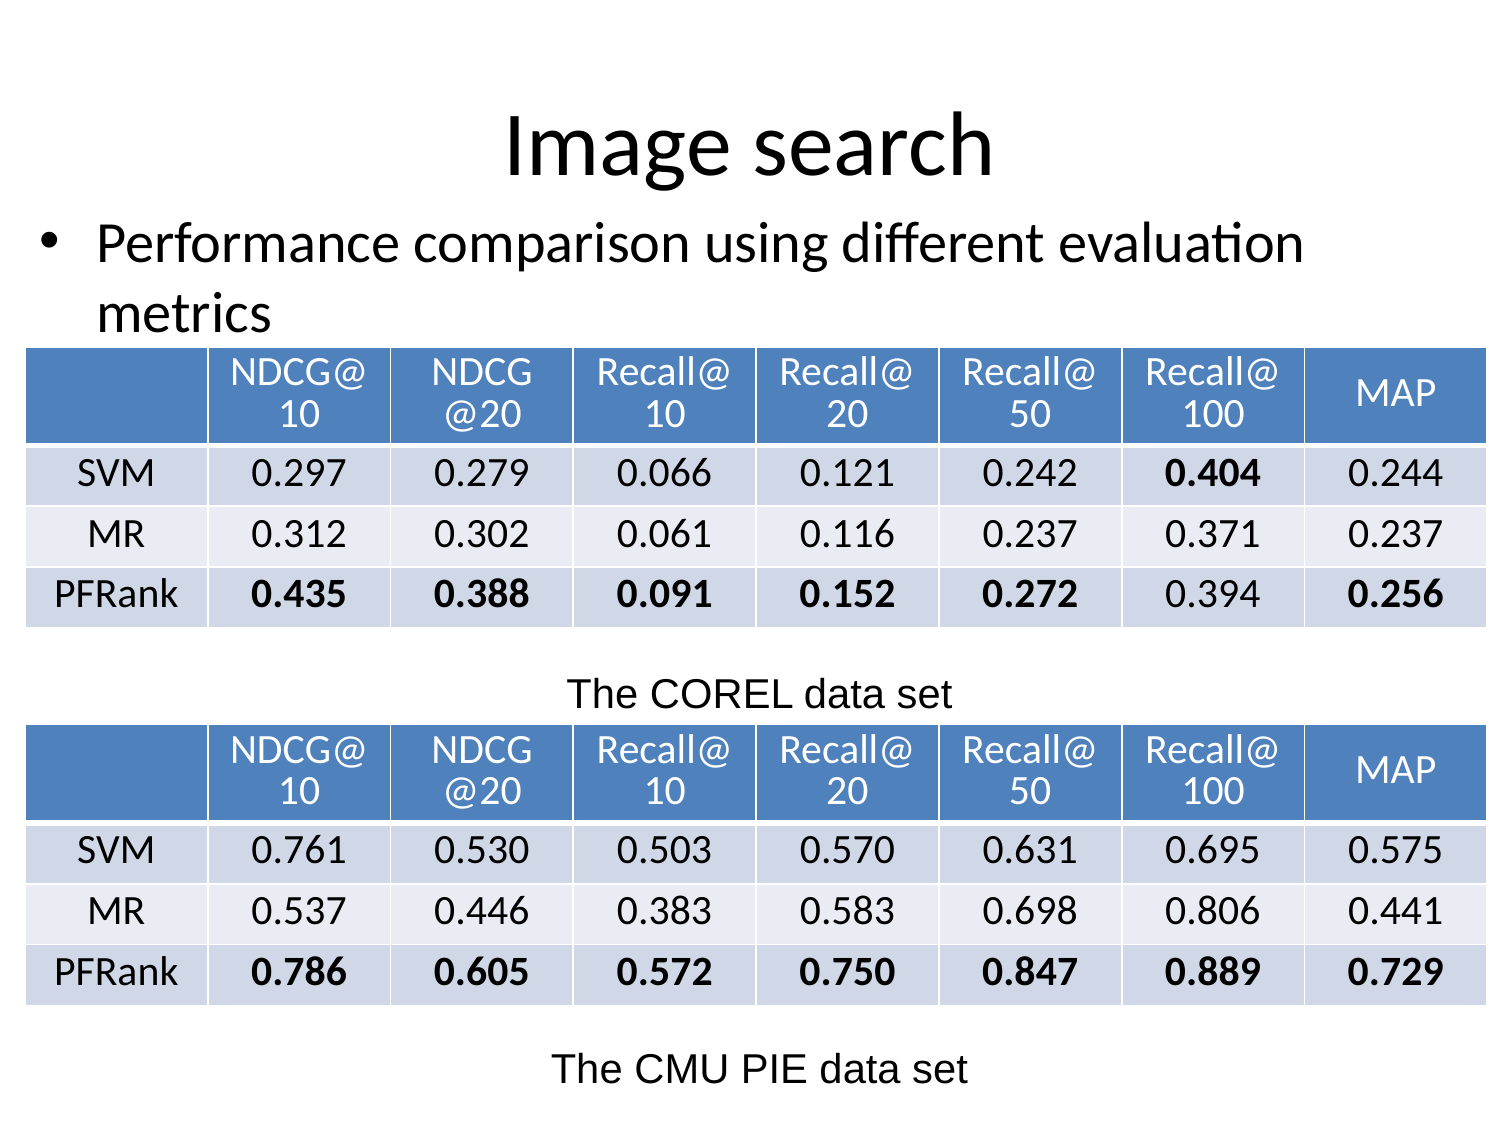

# Image search
Performance comparison using different evaluation metrics
|  | NDCG@10 | NDCG @20 | Recall@10 | Recall@20 | Recall@50 | Recall@100 | MAP |
| --- | --- | --- | --- | --- | --- | --- | --- |
| SVM | 0.297 | 0.279 | 0.066 | 0.121 | 0.242 | 0.404 | 0.244 |
| MR | 0.312 | 0.302 | 0.061 | 0.116 | 0.237 | 0.371 | 0.237 |
| PFRank | 0.435 | 0.388 | 0.091 | 0.152 | 0.272 | 0.394 | 0.256 |
The COREL data set
|  | NDCG@10 | NDCG @20 | Recall@10 | Recall@20 | Recall@50 | Recall@100 | MAP |
| --- | --- | --- | --- | --- | --- | --- | --- |
| SVM | 0.761 | 0.530 | 0.503 | 0.570 | 0.631 | 0.695 | 0.575 |
| MR | 0.537 | 0.446 | 0.383 | 0.583 | 0.698 | 0.806 | 0.441 |
| PFRank | 0.786 | 0.605 | 0.572 | 0.750 | 0.847 | 0.889 | 0.729 |
The CMU PIE data set